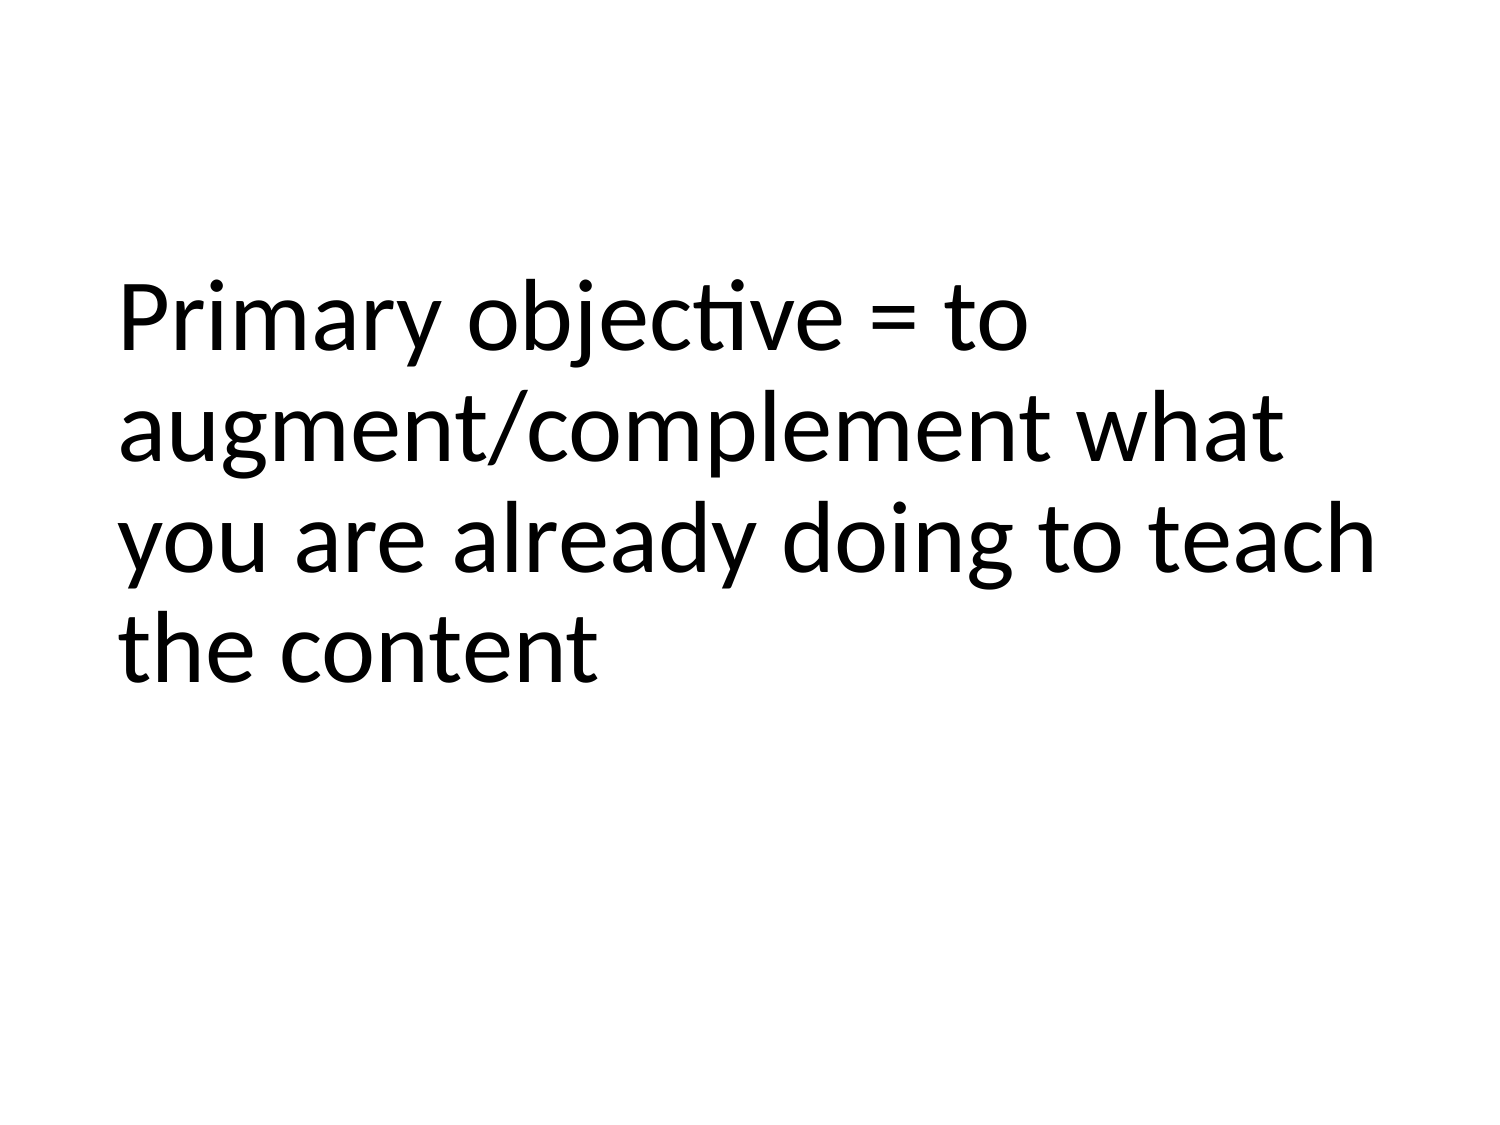

# Primary objective = to augment/complement what you are already doing to teach the content